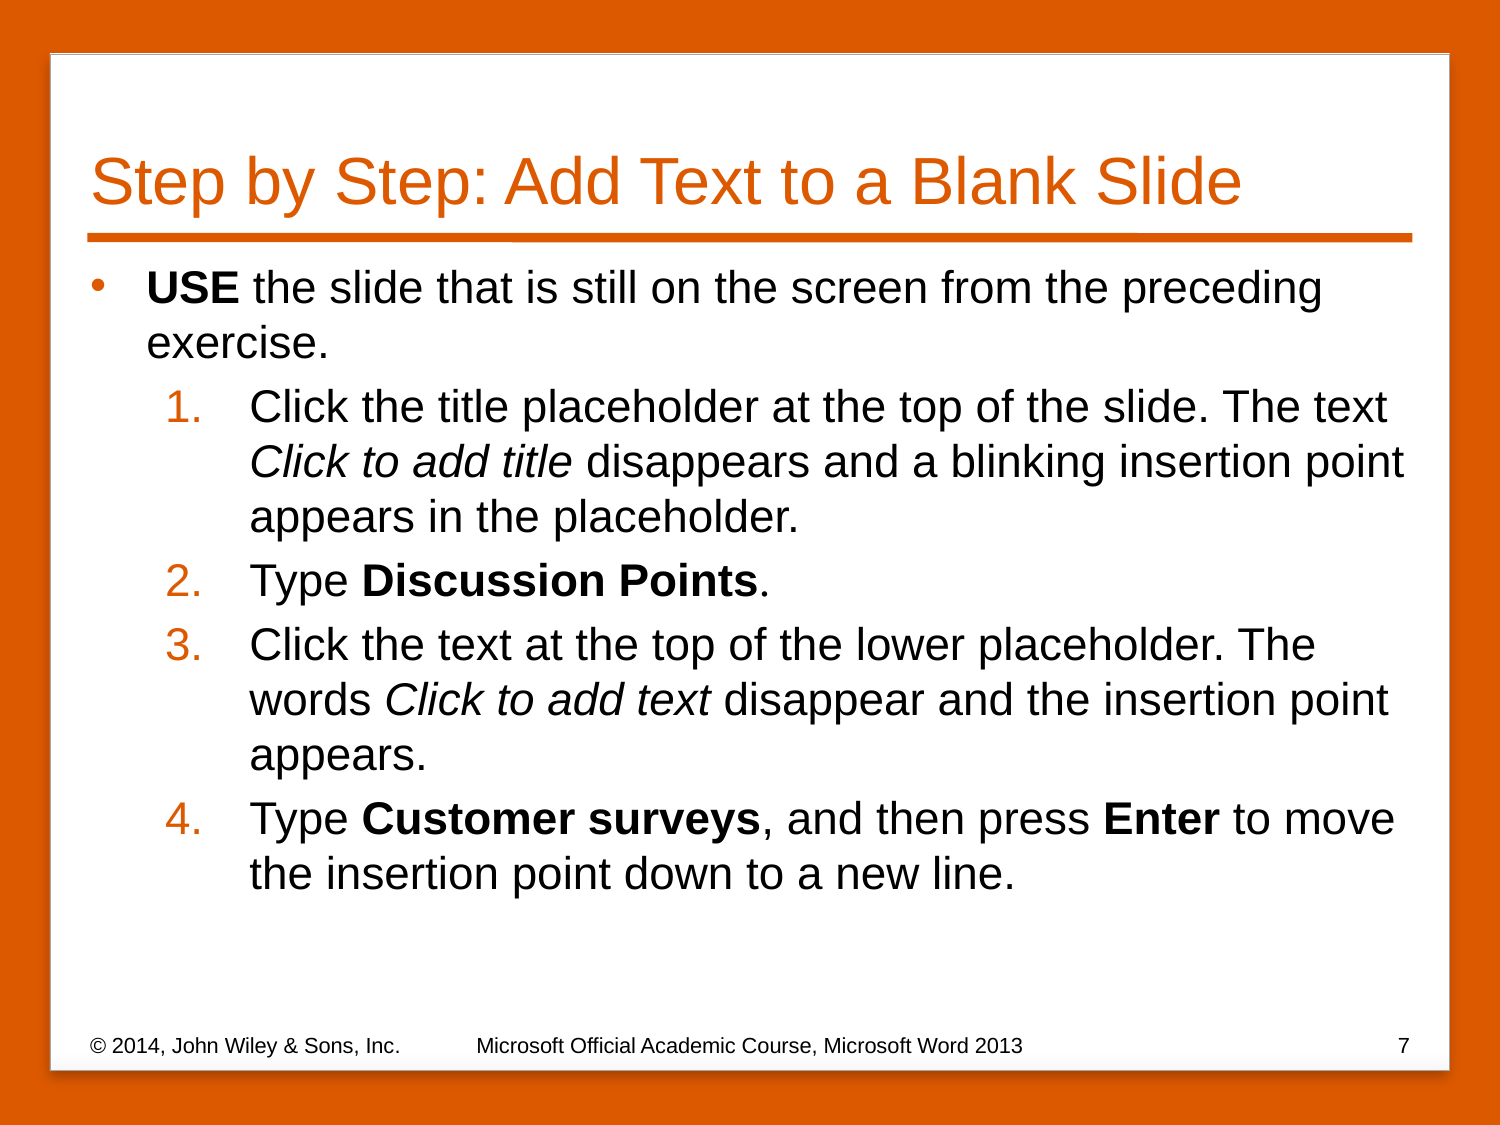

# Step by Step: Add Text to a Blank Slide
USE the slide that is still on the screen from the preceding exercise.
Click the title placeholder at the top of the slide. The text Click to add title disappears and a blinking insertion point appears in the placeholder.
Type Discussion Points.
Click the text at the top of the lower placeholder. The words Click to add text disappear and the insertion point appears.
Type Customer surveys, and then press Enter to move the insertion point down to a new line.
© 2014, John Wiley & Sons, Inc.
Microsoft Official Academic Course, Microsoft Word 2013
7